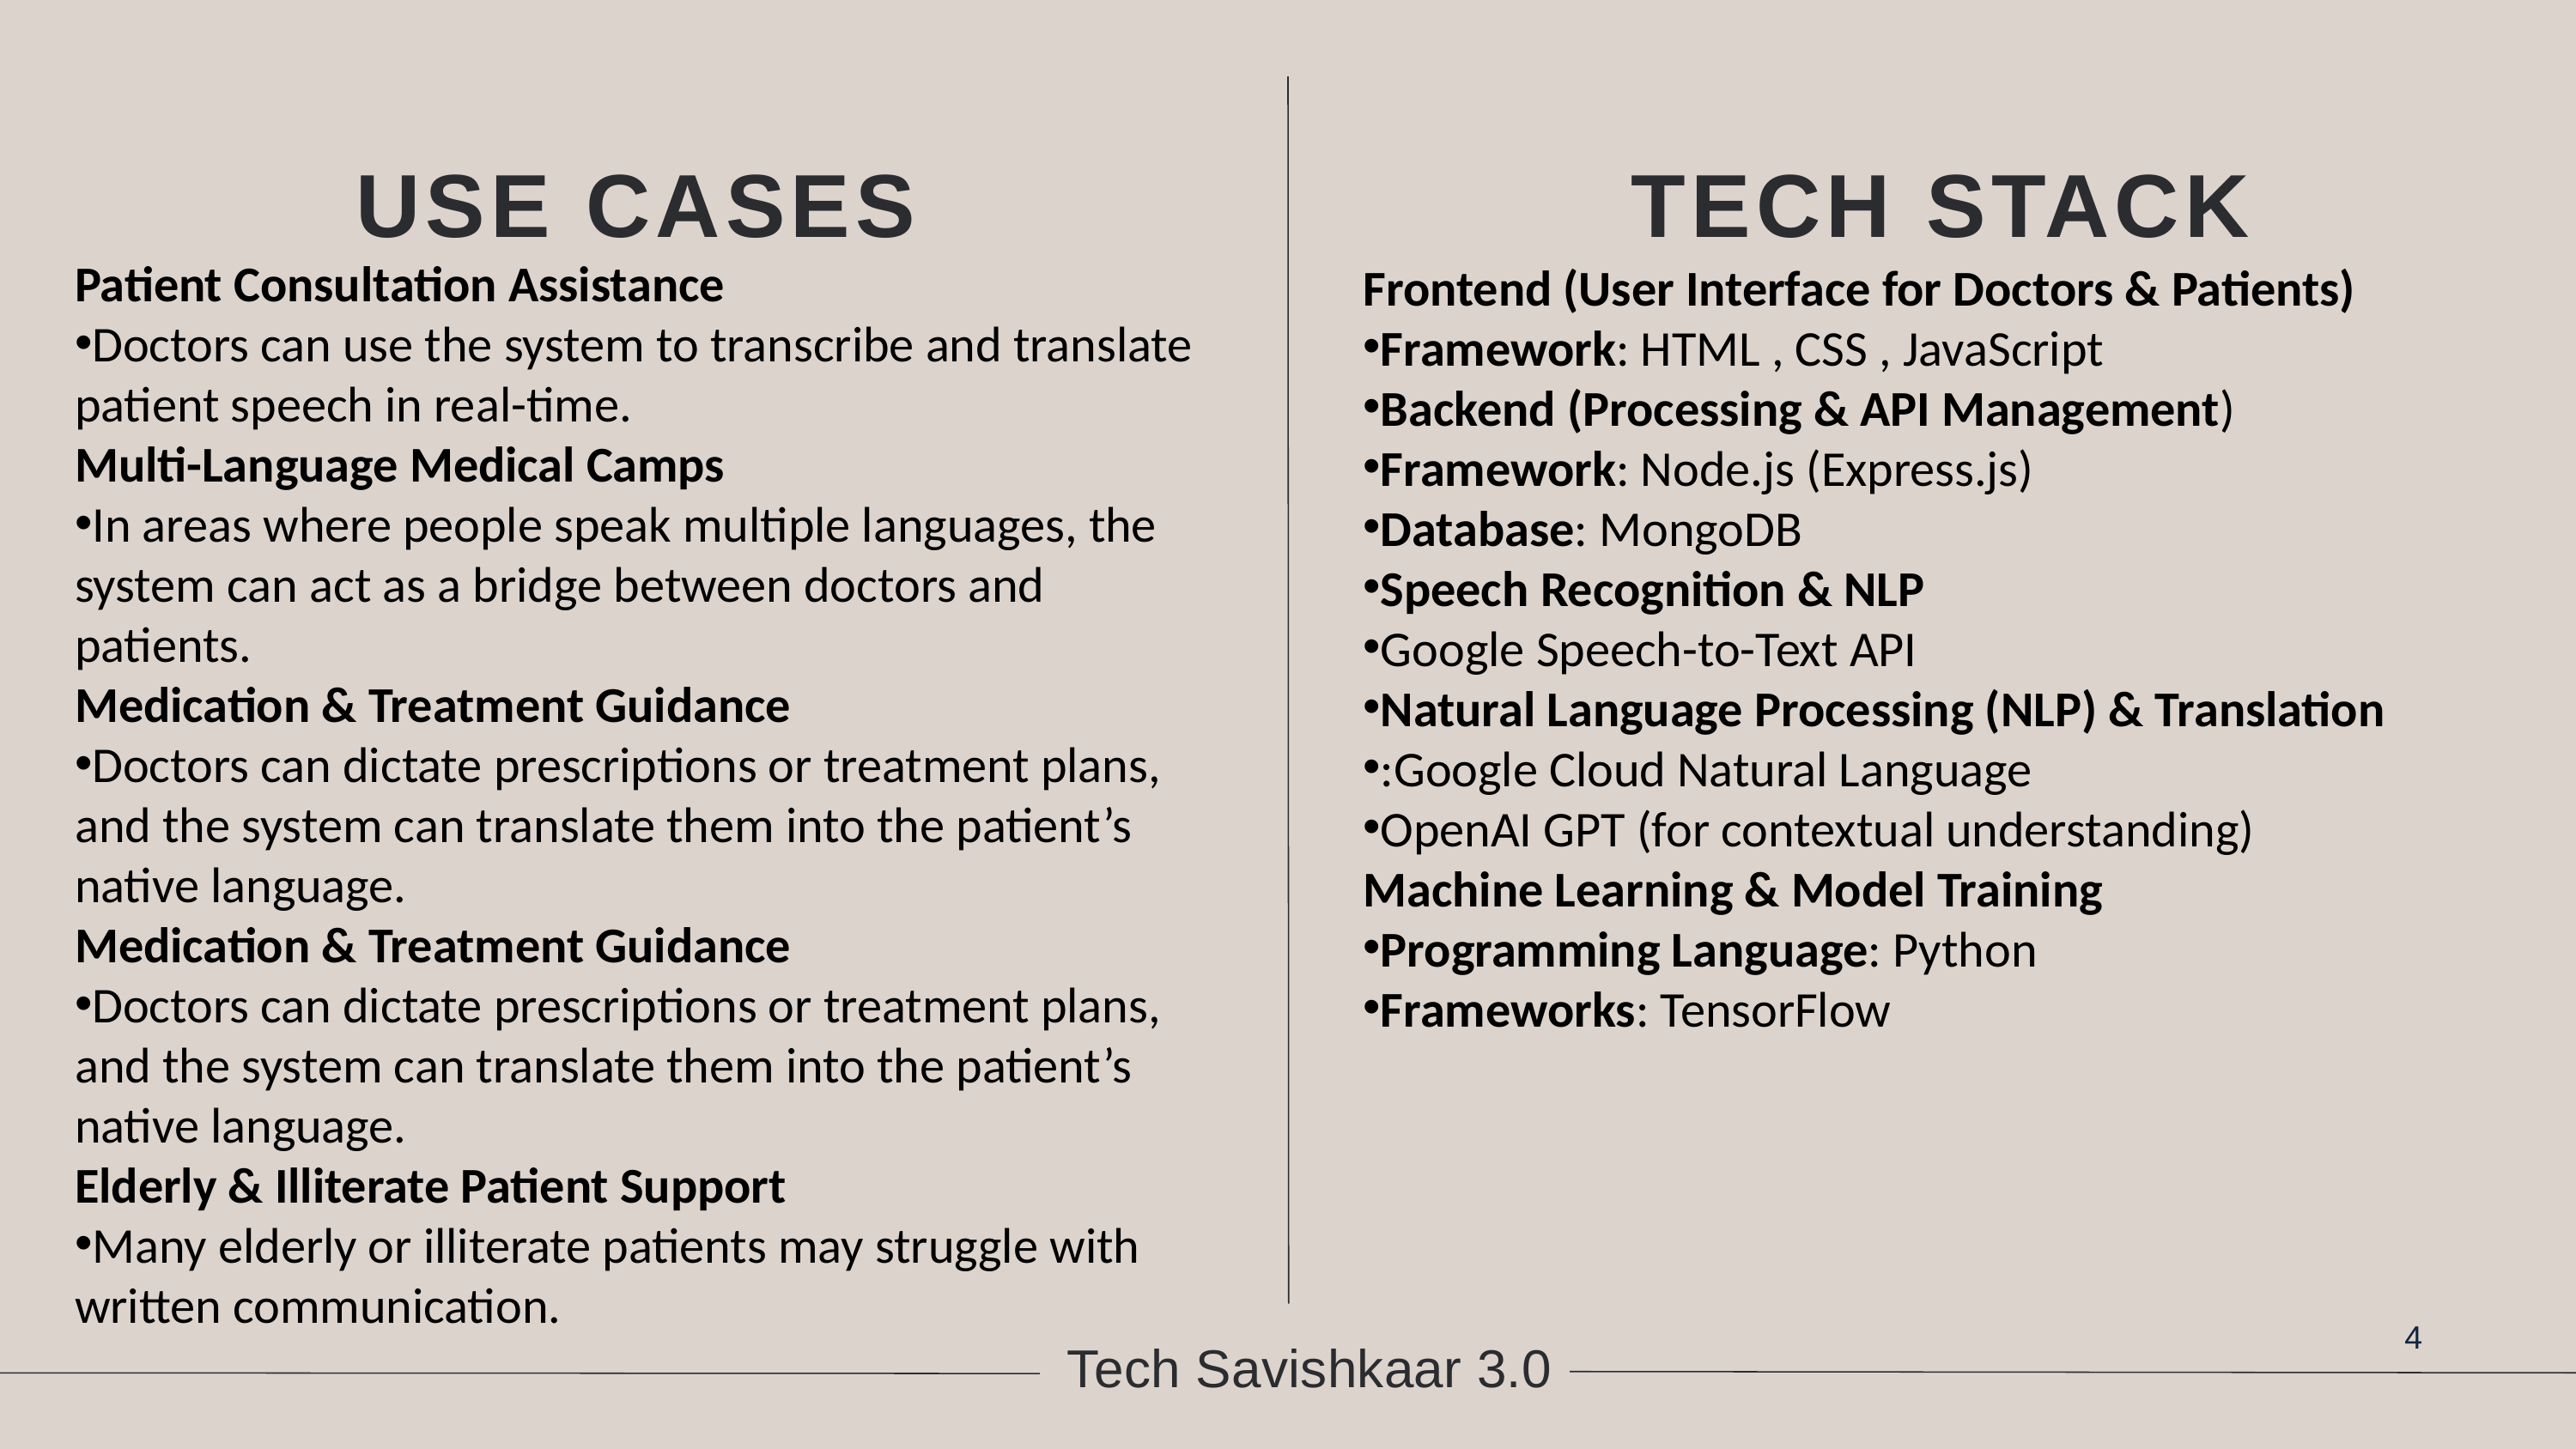

USE CASES
TECH STACK
Patient Consultation Assistance
Doctors can use the system to transcribe and translate patient speech in real-time.
Multi-Language Medical Camps
In areas where people speak multiple languages, the system can act as a bridge between doctors and patients.
Medication & Treatment Guidance
Doctors can dictate prescriptions or treatment plans, and the system can translate them into the patient’s native language.
Medication & Treatment Guidance
Doctors can dictate prescriptions or treatment plans, and the system can translate them into the patient’s native language.
Elderly & Illiterate Patient Support
Many elderly or illiterate patients may struggle with written communication.

Frontend (User Interface for Doctors & Patients)
Framework: HTML , CSS , JavaScript
Backend (Processing & API Management)
Framework: Node.js (Express.js)
Database: MongoDB
Speech Recognition & NLP
Google Speech-to-Text API
Natural Language Processing (NLP) & Translation
:Google Cloud Natural Language
OpenAI GPT (for contextual understanding)
Machine Learning & Model Training
Programming Language: Python
Frameworks: TensorFlow

4
Tech Savishkaar 3.0